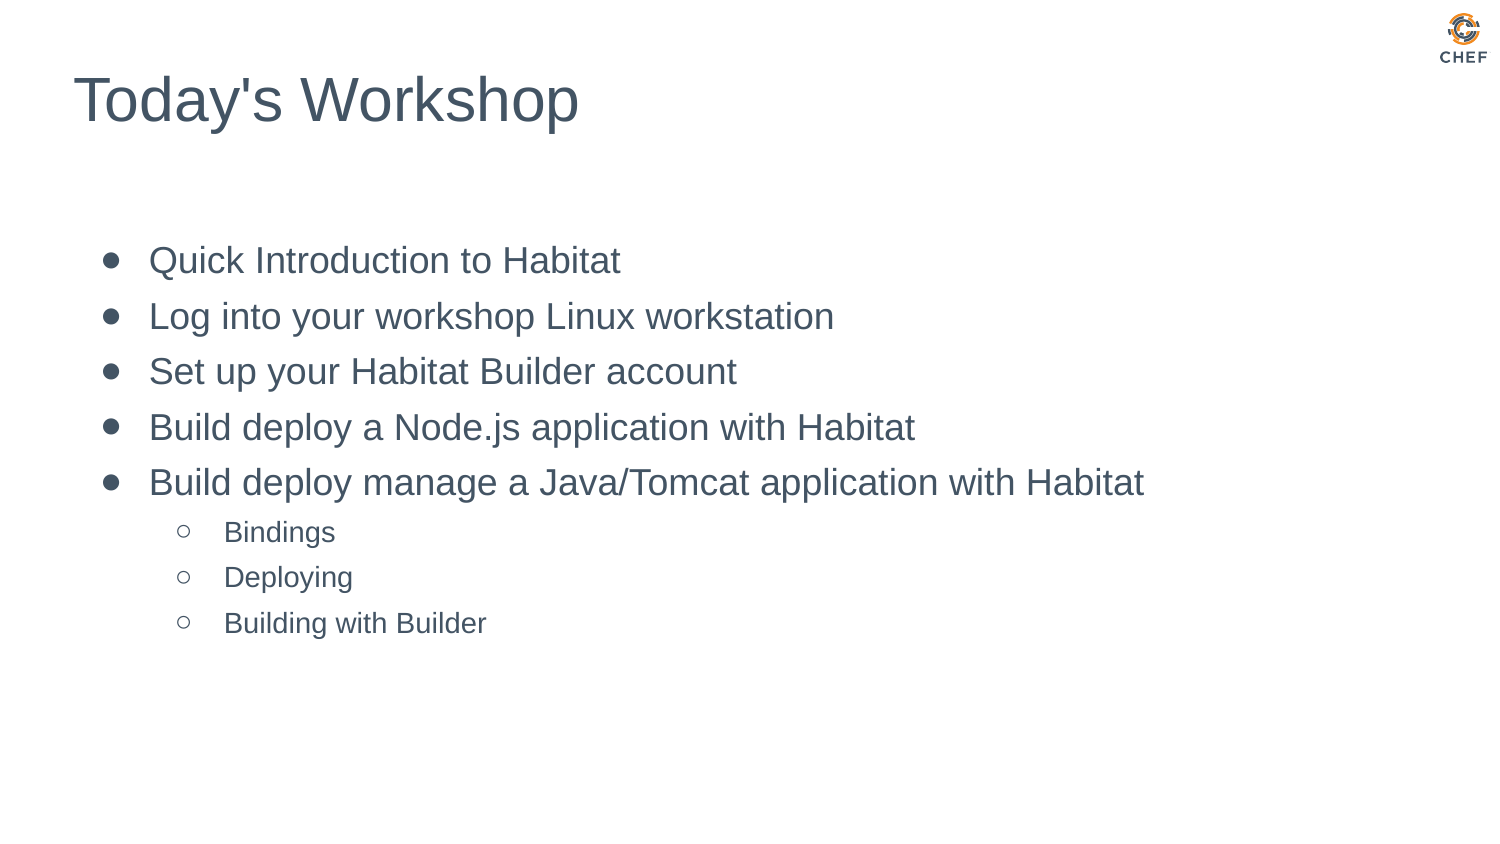

# Today's Workshop
Quick Introduction to Habitat
Log into your workshop Linux workstation
Set up your Habitat Builder account
Build deploy a Node.js application with Habitat
Build deploy manage a Java/Tomcat application with Habitat
Bindings
Deploying
Building with Builder